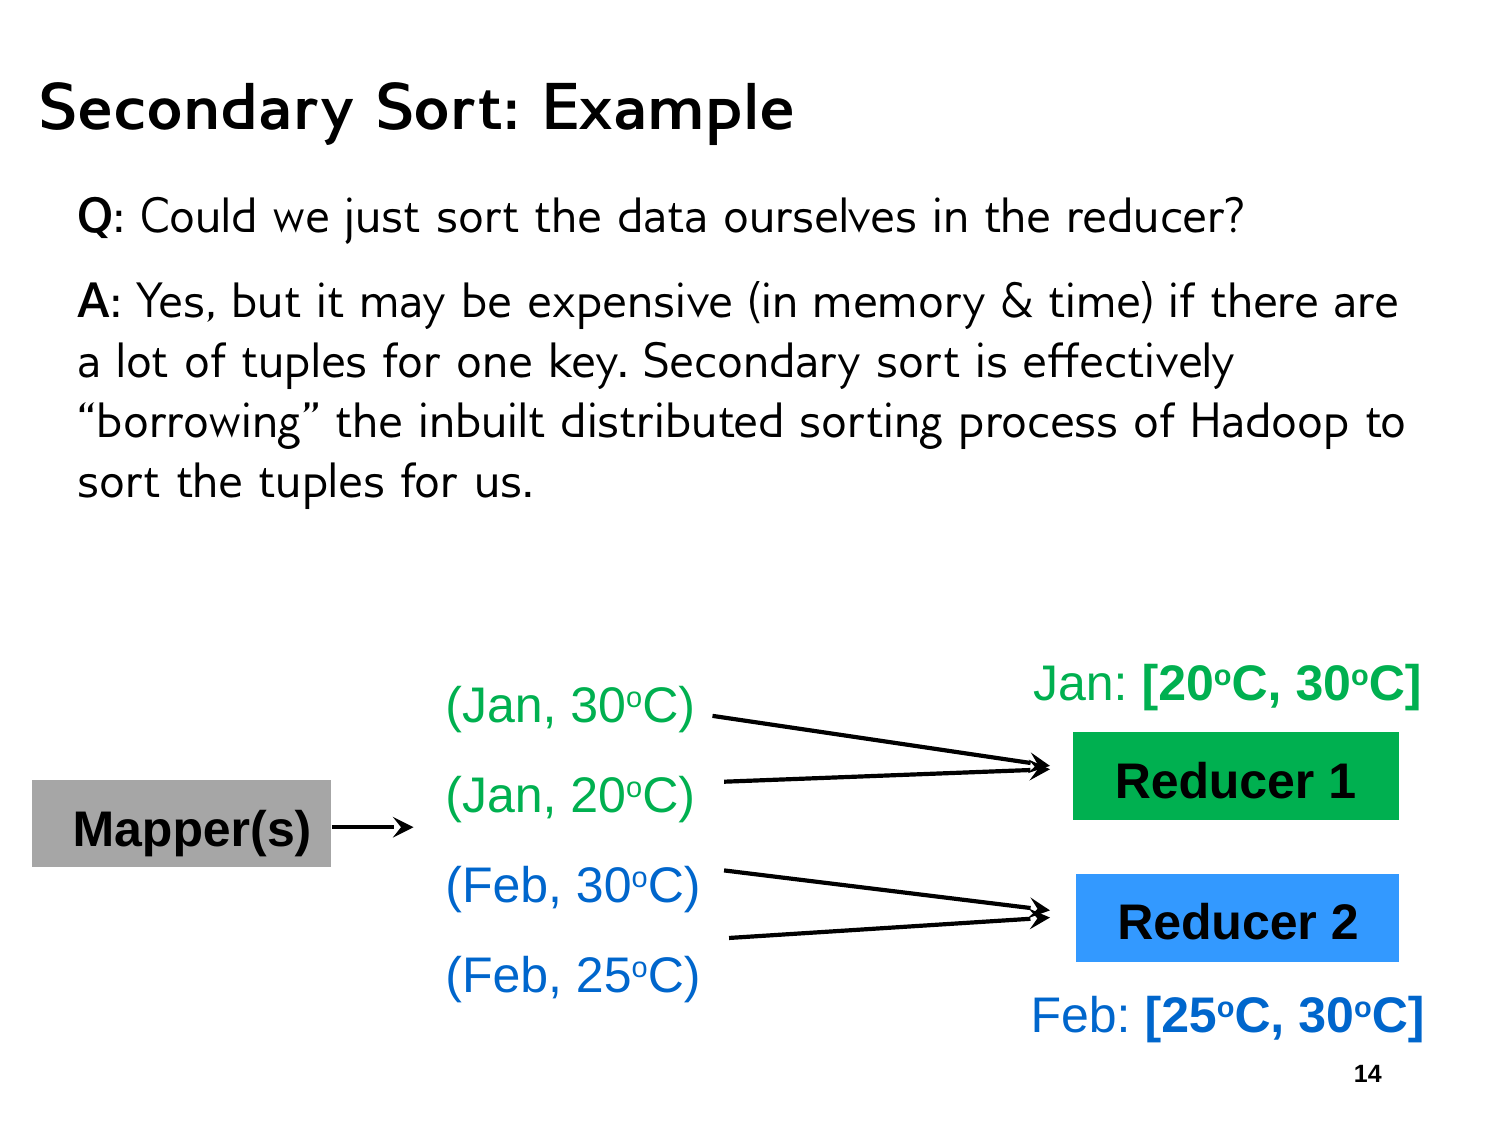

# Secondary Sort: Example
Q: Could we just sort the data ourselves in the reducer?
A: Yes, but it may be expensive (in memory & time) if there are a lot of tuples for one key. Secondary sort is effectively “borrowing” the inbuilt distributed sorting process of Hadoop to sort the tuples for us.
(Jan, 30oC)
(Jan, 20oC)
(Feb, 30oC)
(Feb, 25oC)

Jan: [20oC, 30oC]

Reducer 1

Mapper(s)

Reducer 2
Feb: [25oC, 30oC]
14